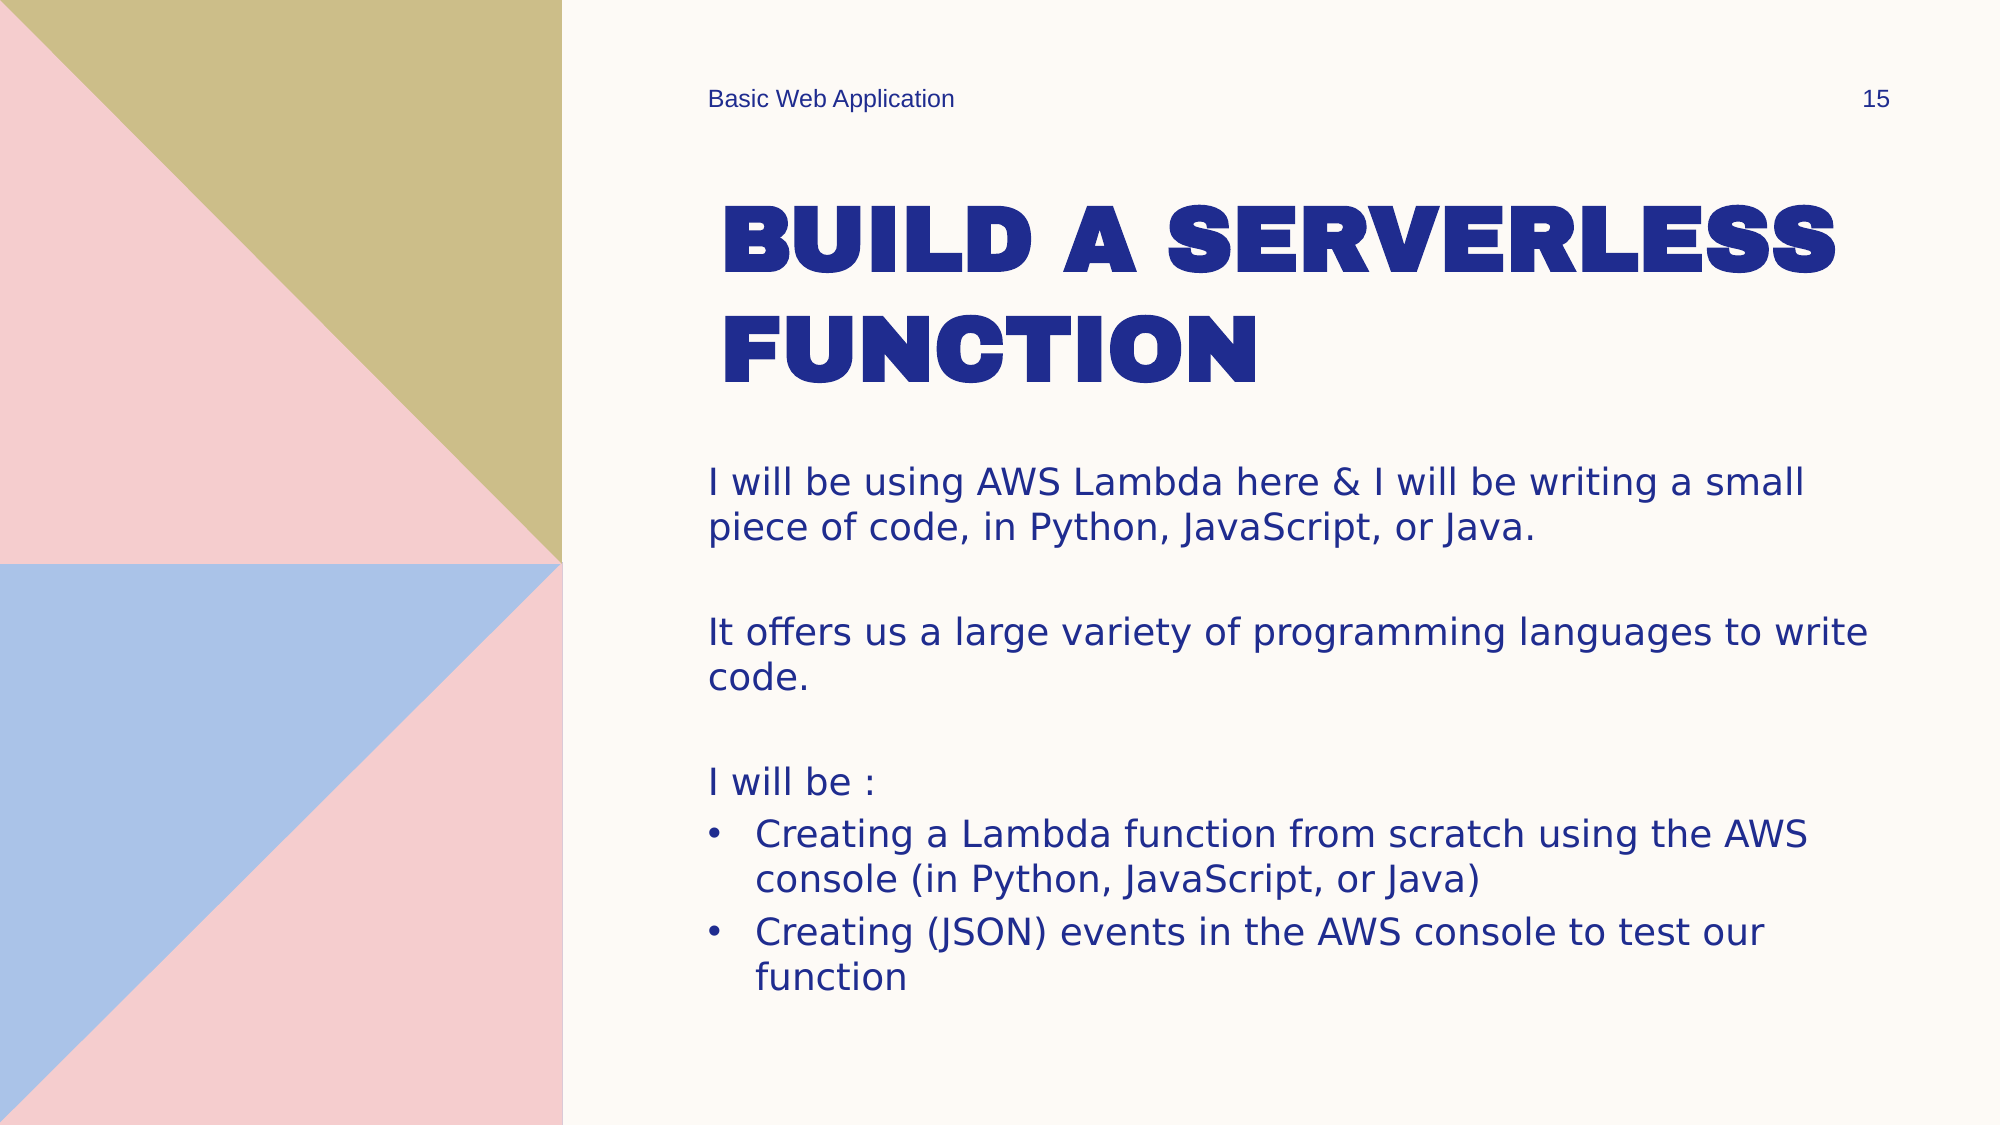

Basic Web Application
15
# Build a Serverless Function
I will be using AWS Lambda here & I will be writing a small piece of code, in Python, JavaScript, or Java.

It offers us a large variety of programming languages to write code.

I will be :
Creating a Lambda function from scratch using the AWS console (in Python, JavaScript, or Java)
Creating (JSON) events in the AWS console to test our function